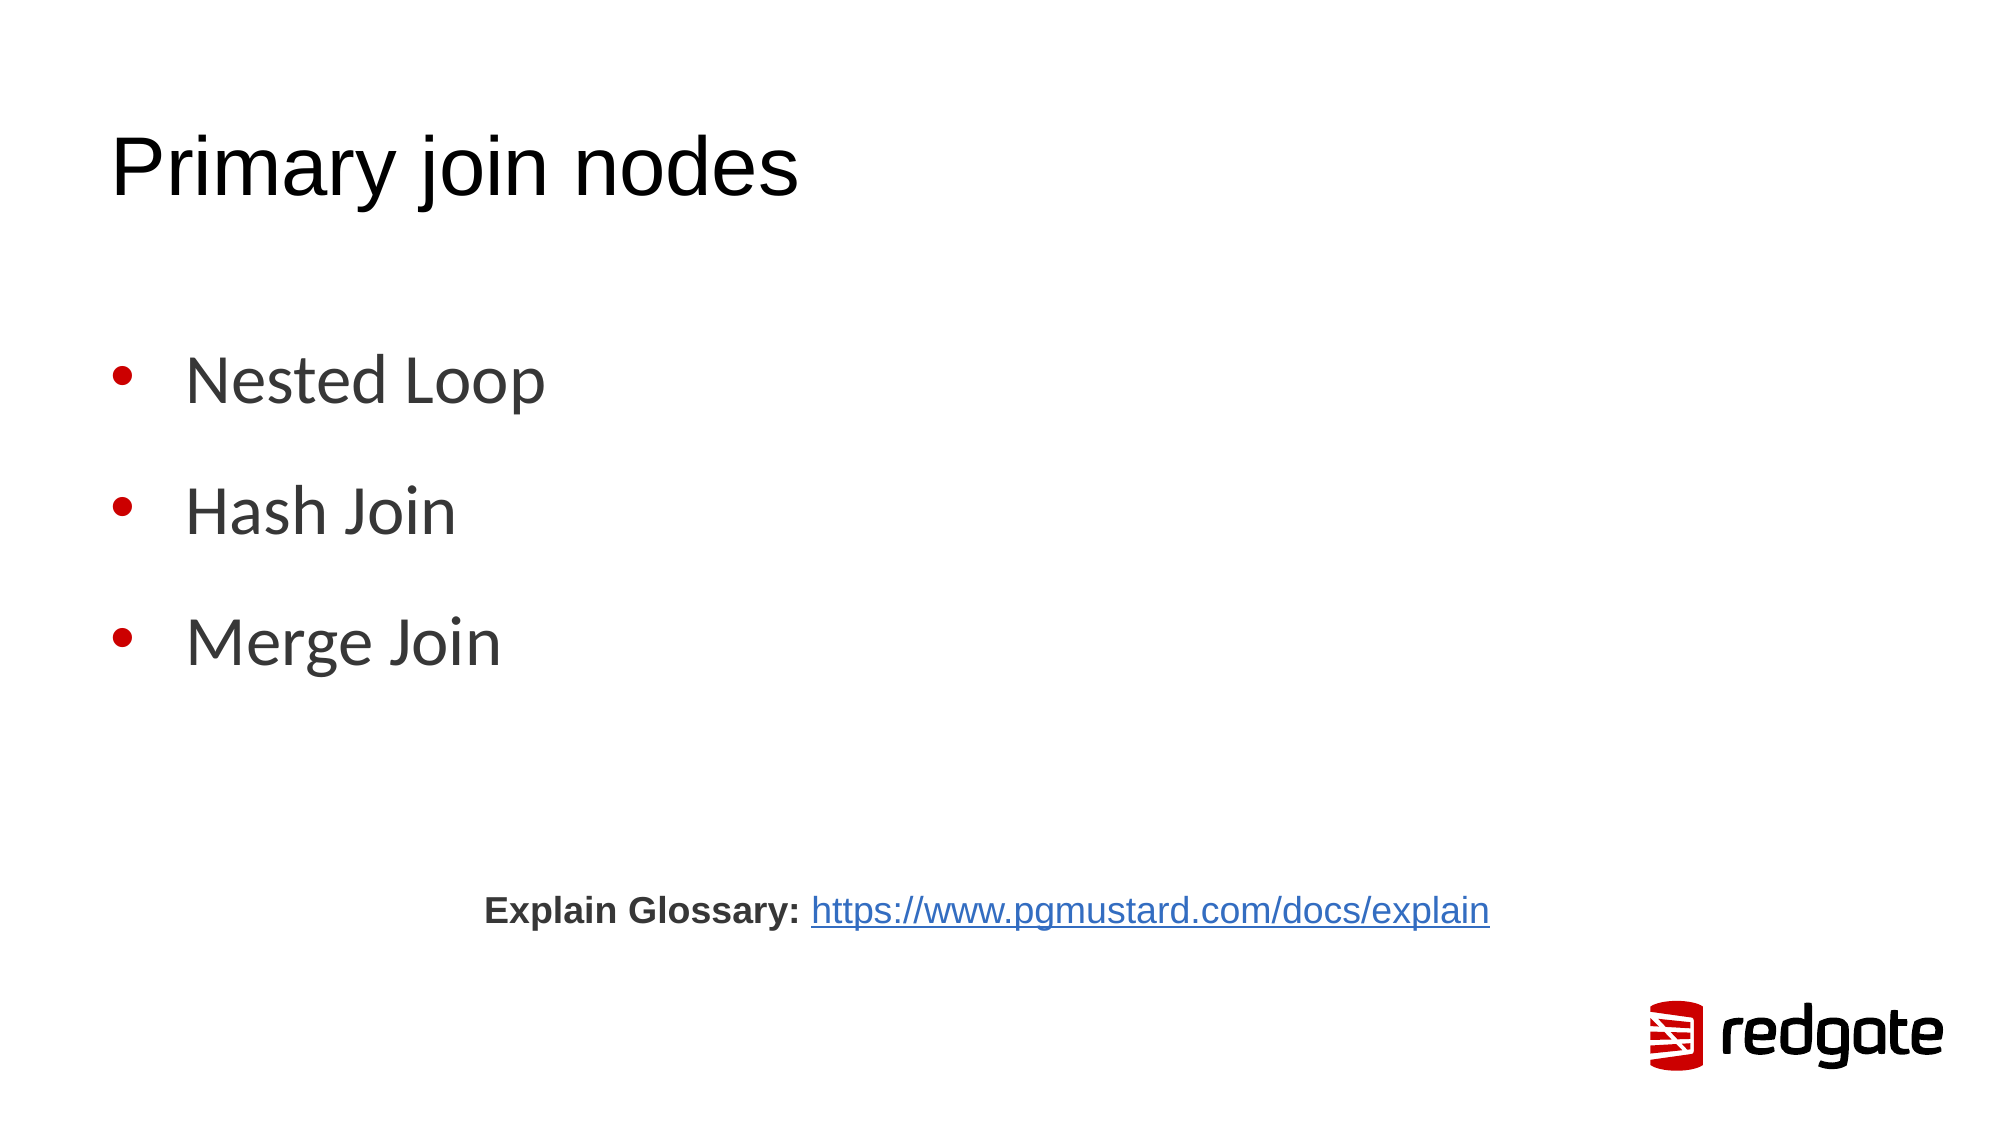

# Primary join nodes
Nested Loop
Hash Join
Merge Join
Explain Glossary: https://www.pgmustard.com/docs/explain